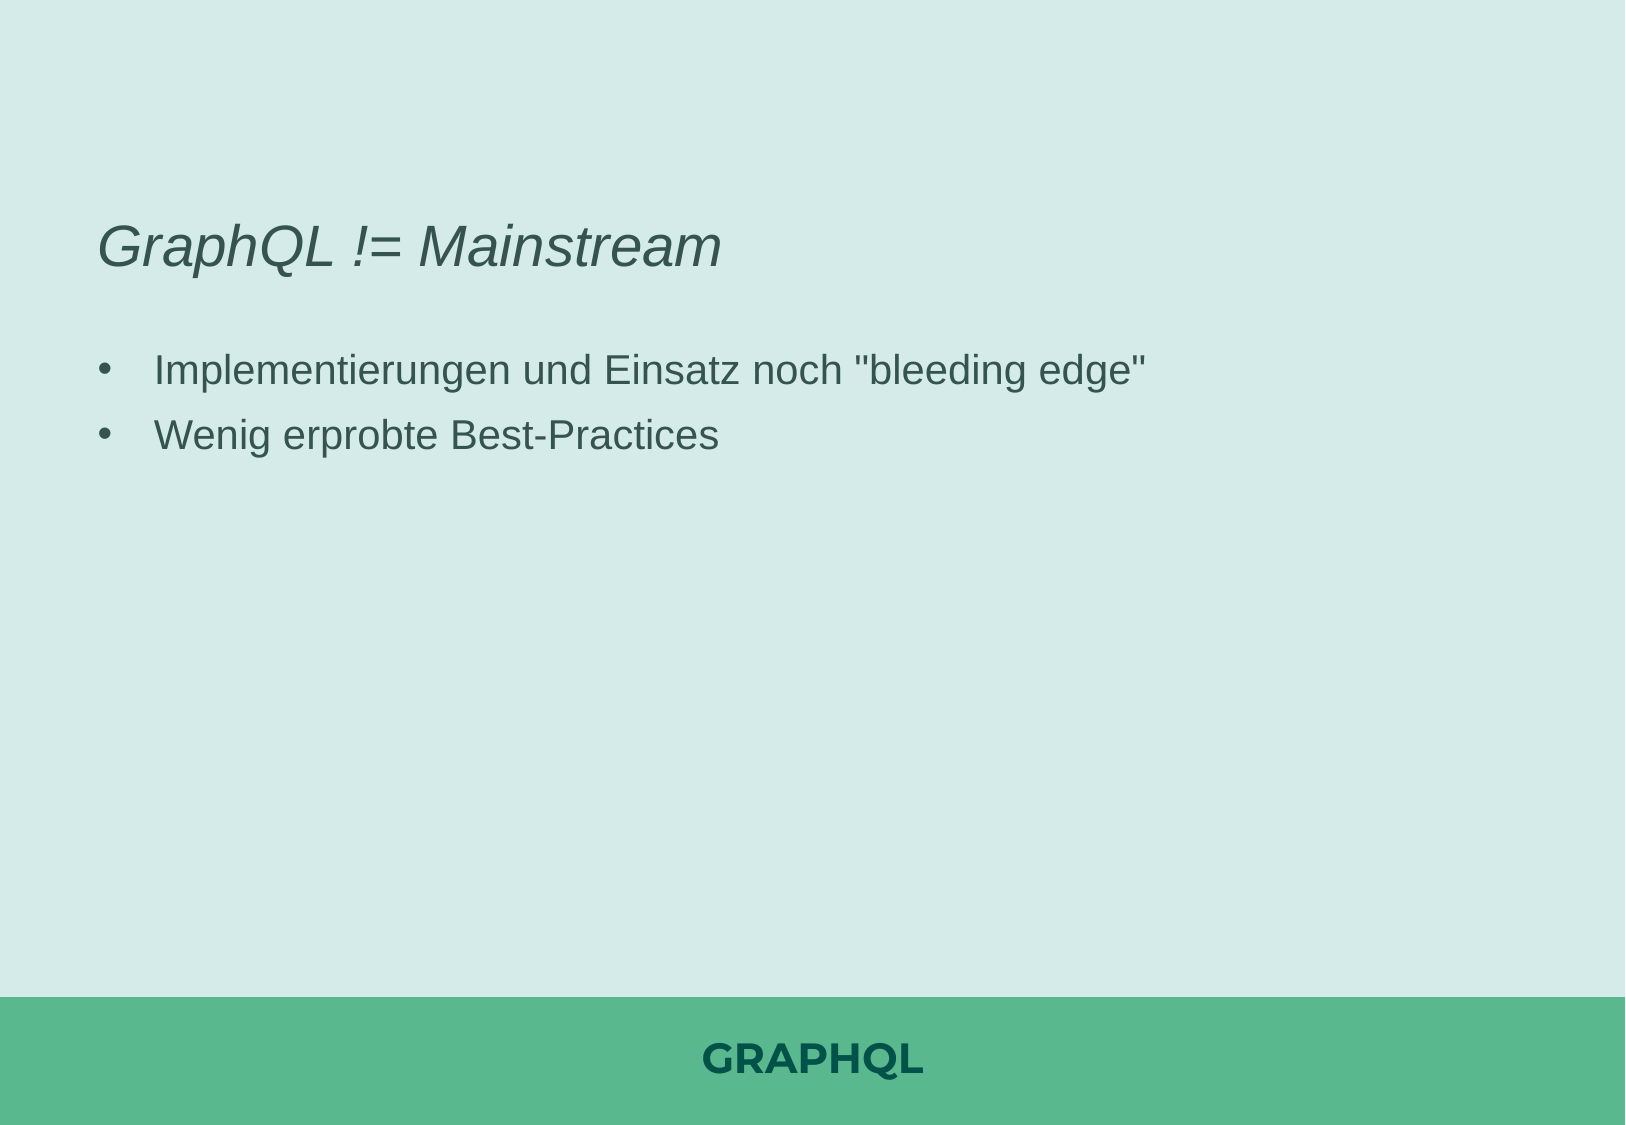

GraphQL != Mainstream

Implementierungen und Einsatz noch "bleeding edge"
Wenig erprobte Best-Practices
# GraphQL